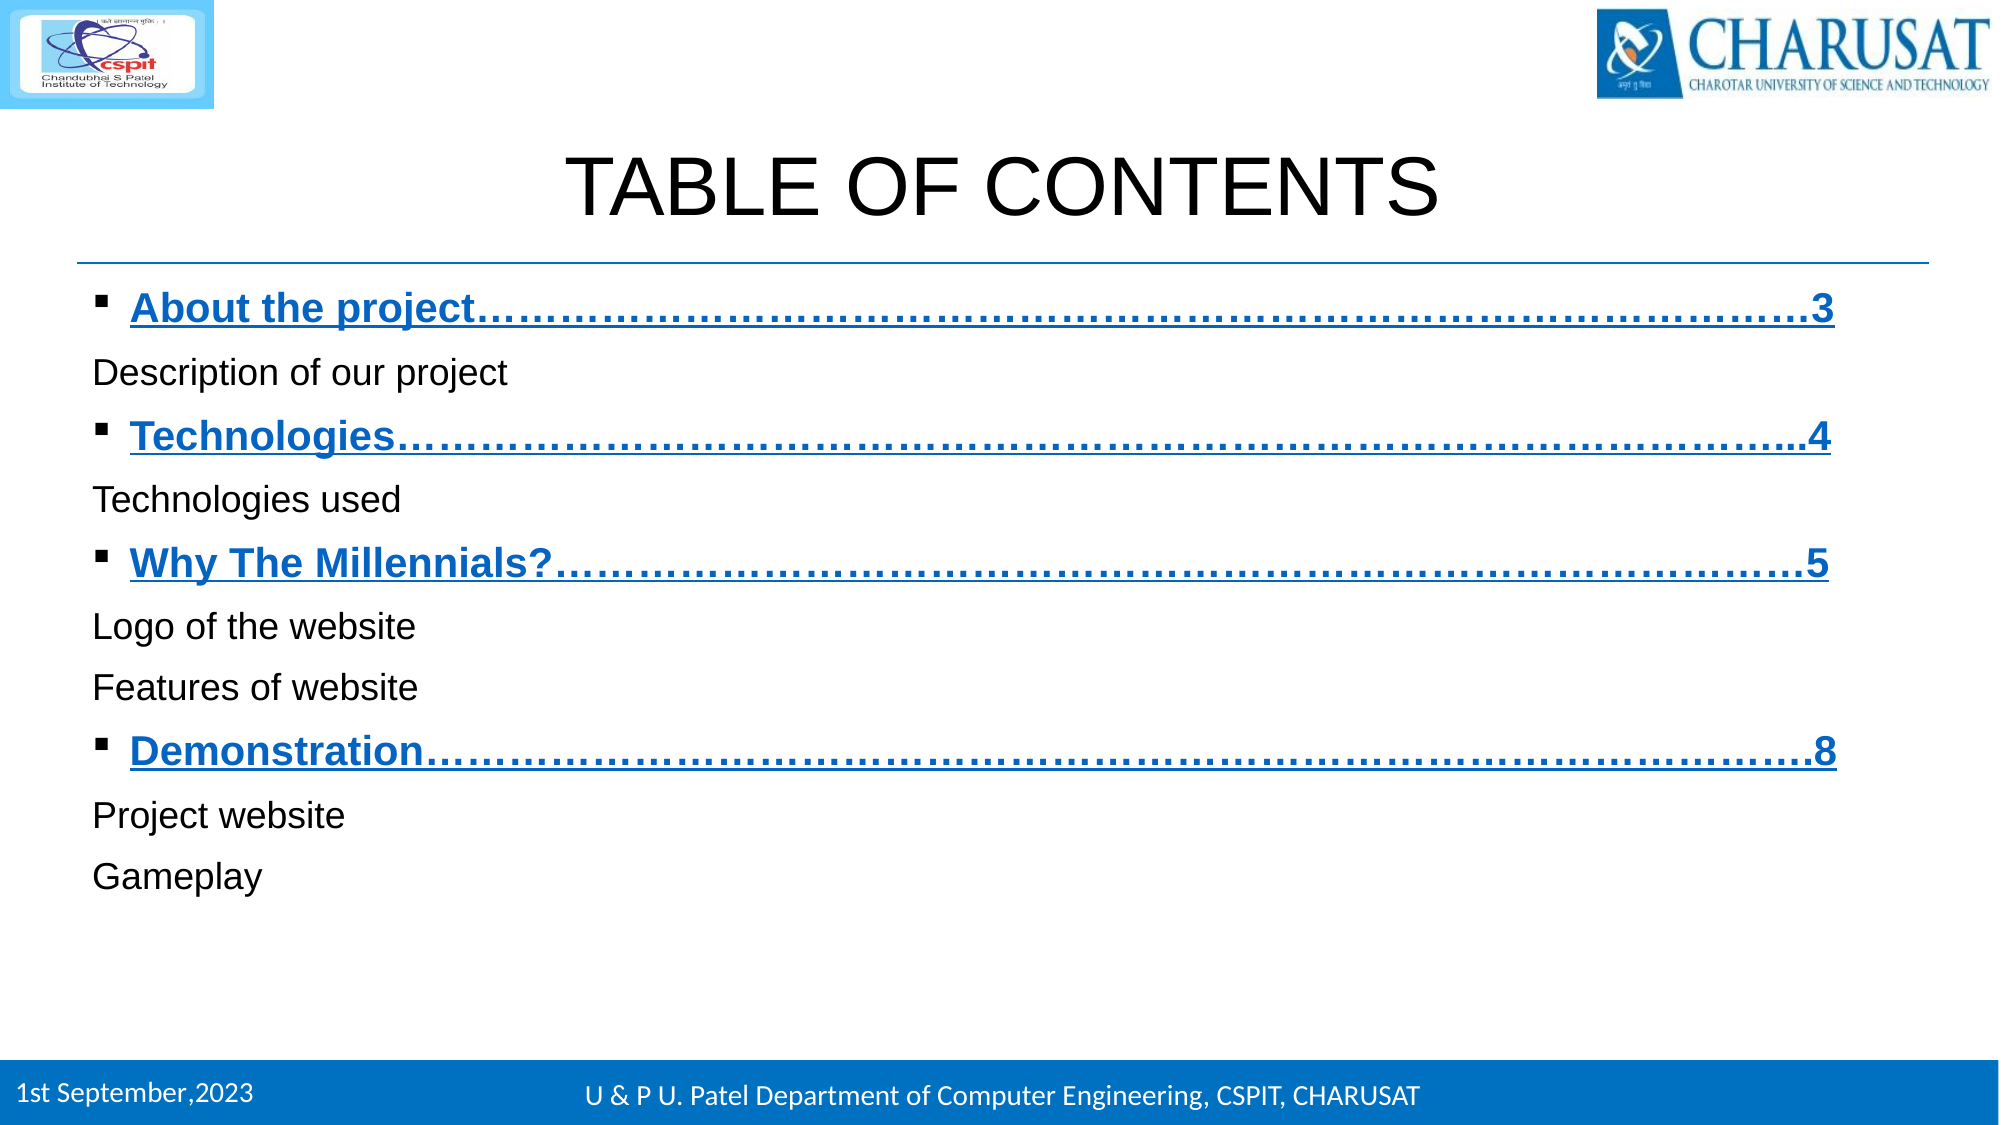

# TABLE OF CONTENTS
About the project……………………………………………………………………………………3
Description of our project
Technologies………………………………………………………………………………………...4
Technologies used
Why The Millennials?………………………………………………………………………………5
Logo of the website
Features of website
Demonstration……………………………………………………………………………………….8
Project website
Gameplay

1st September,2023
U & P U. Patel Department of Computer Engineering, CSPIT, CHARUSAT
2